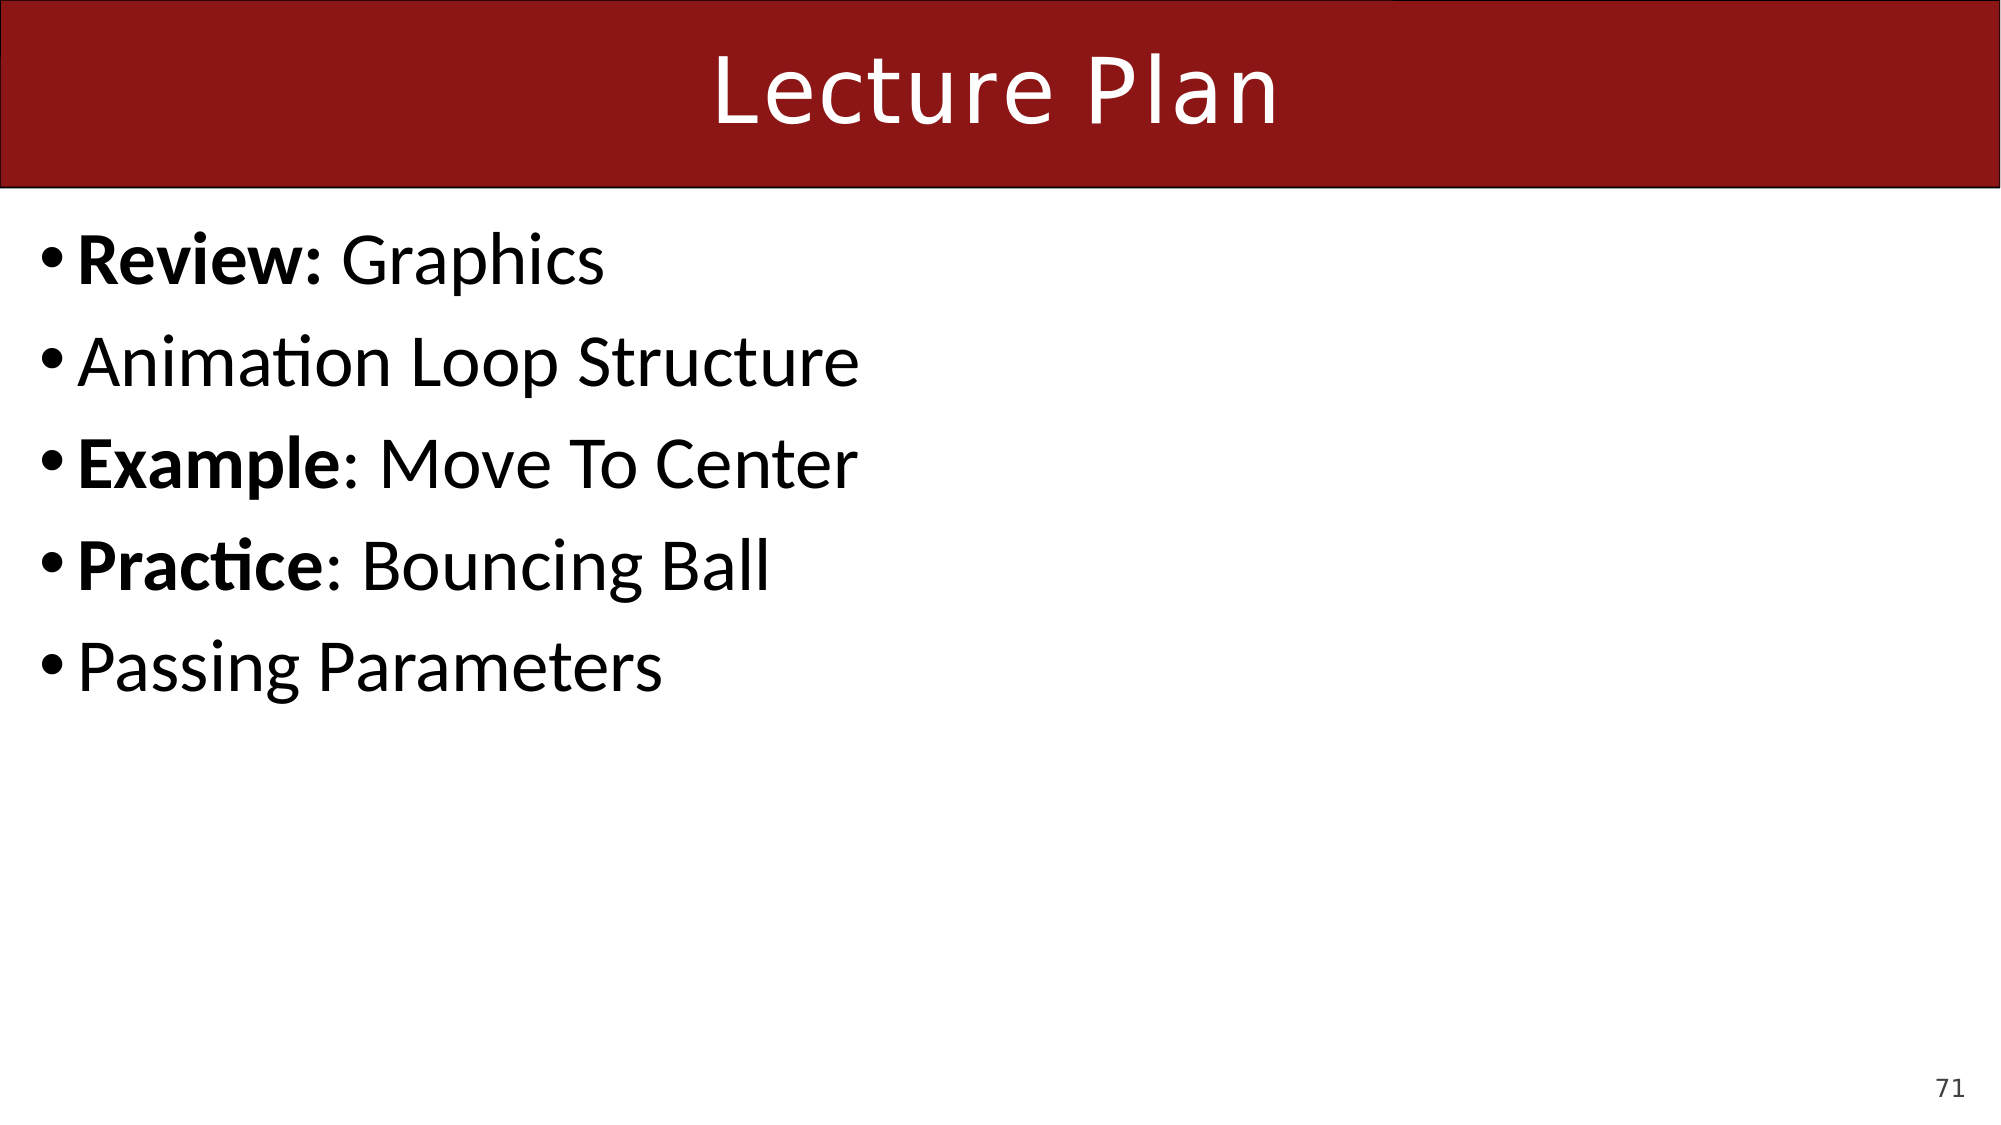

# Lecture Plan
Review: Graphics
Animation Loop Structure
Example: Move To Center
Practice: Bouncing Ball
Passing Parameters